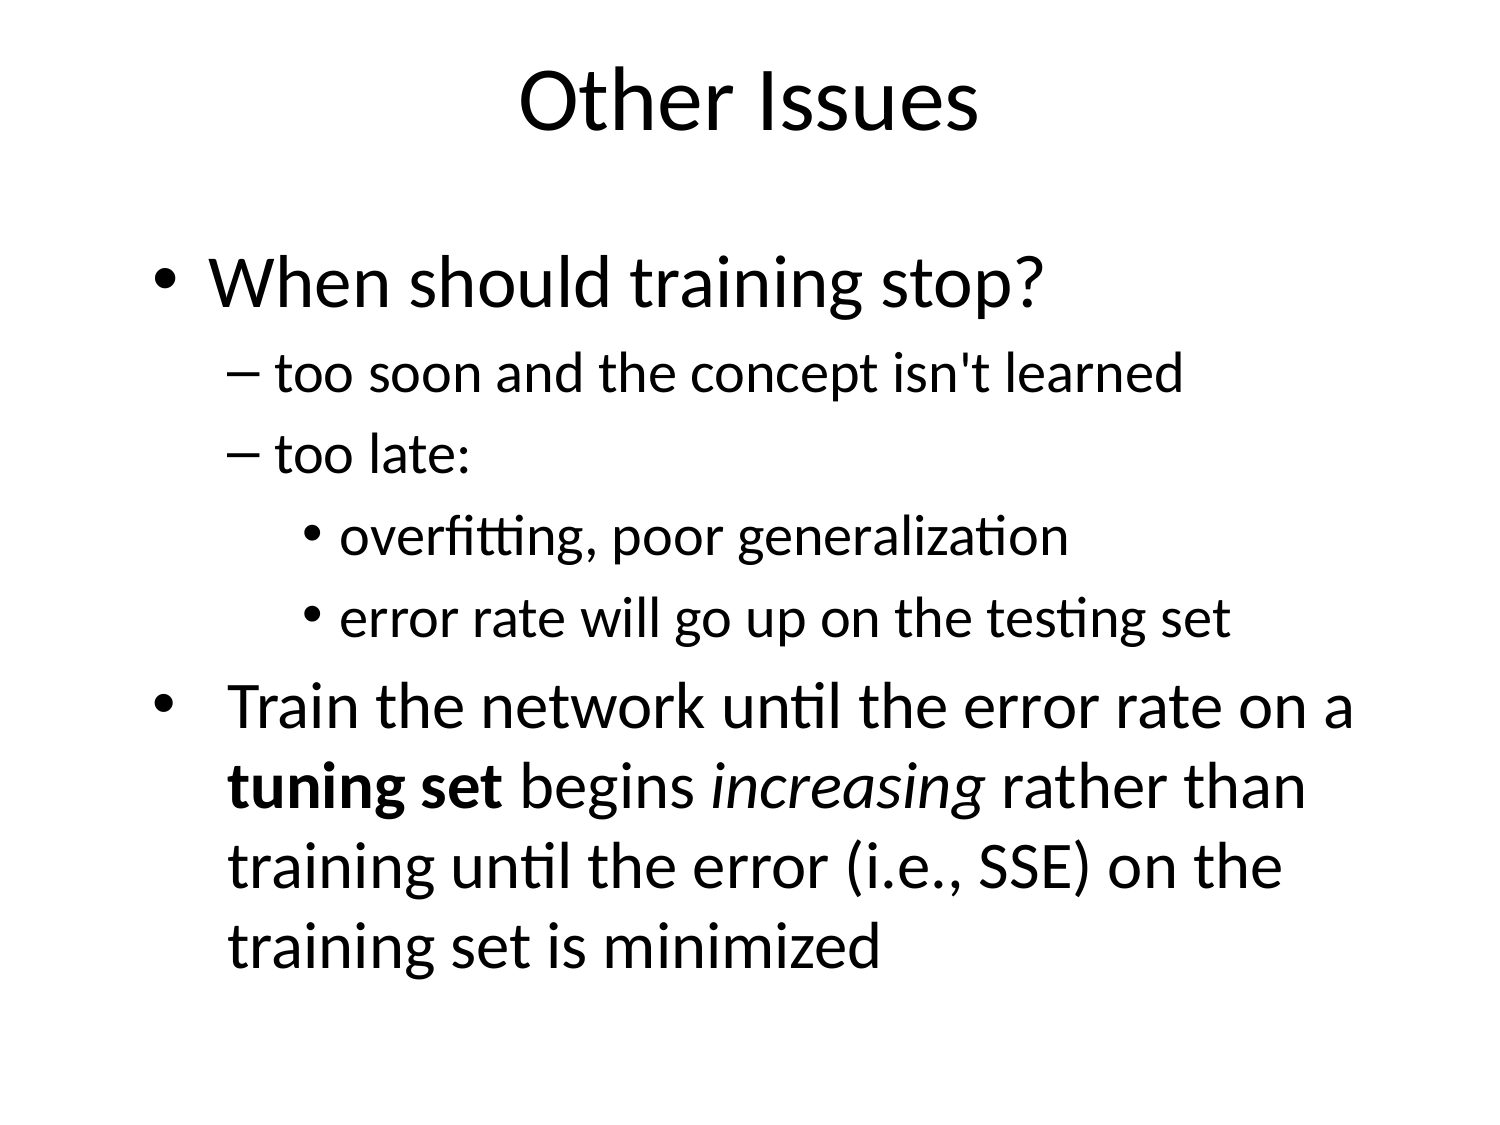

# Other Issues
When should training stop?
too soon and the concept isn't learned
too late:
overfitting, poor generalization
error rate will go up on the testing set
Train the network until the error rate on a tuning set begins increasing rather than training until the error (i.e., SSE) on the training set is minimized